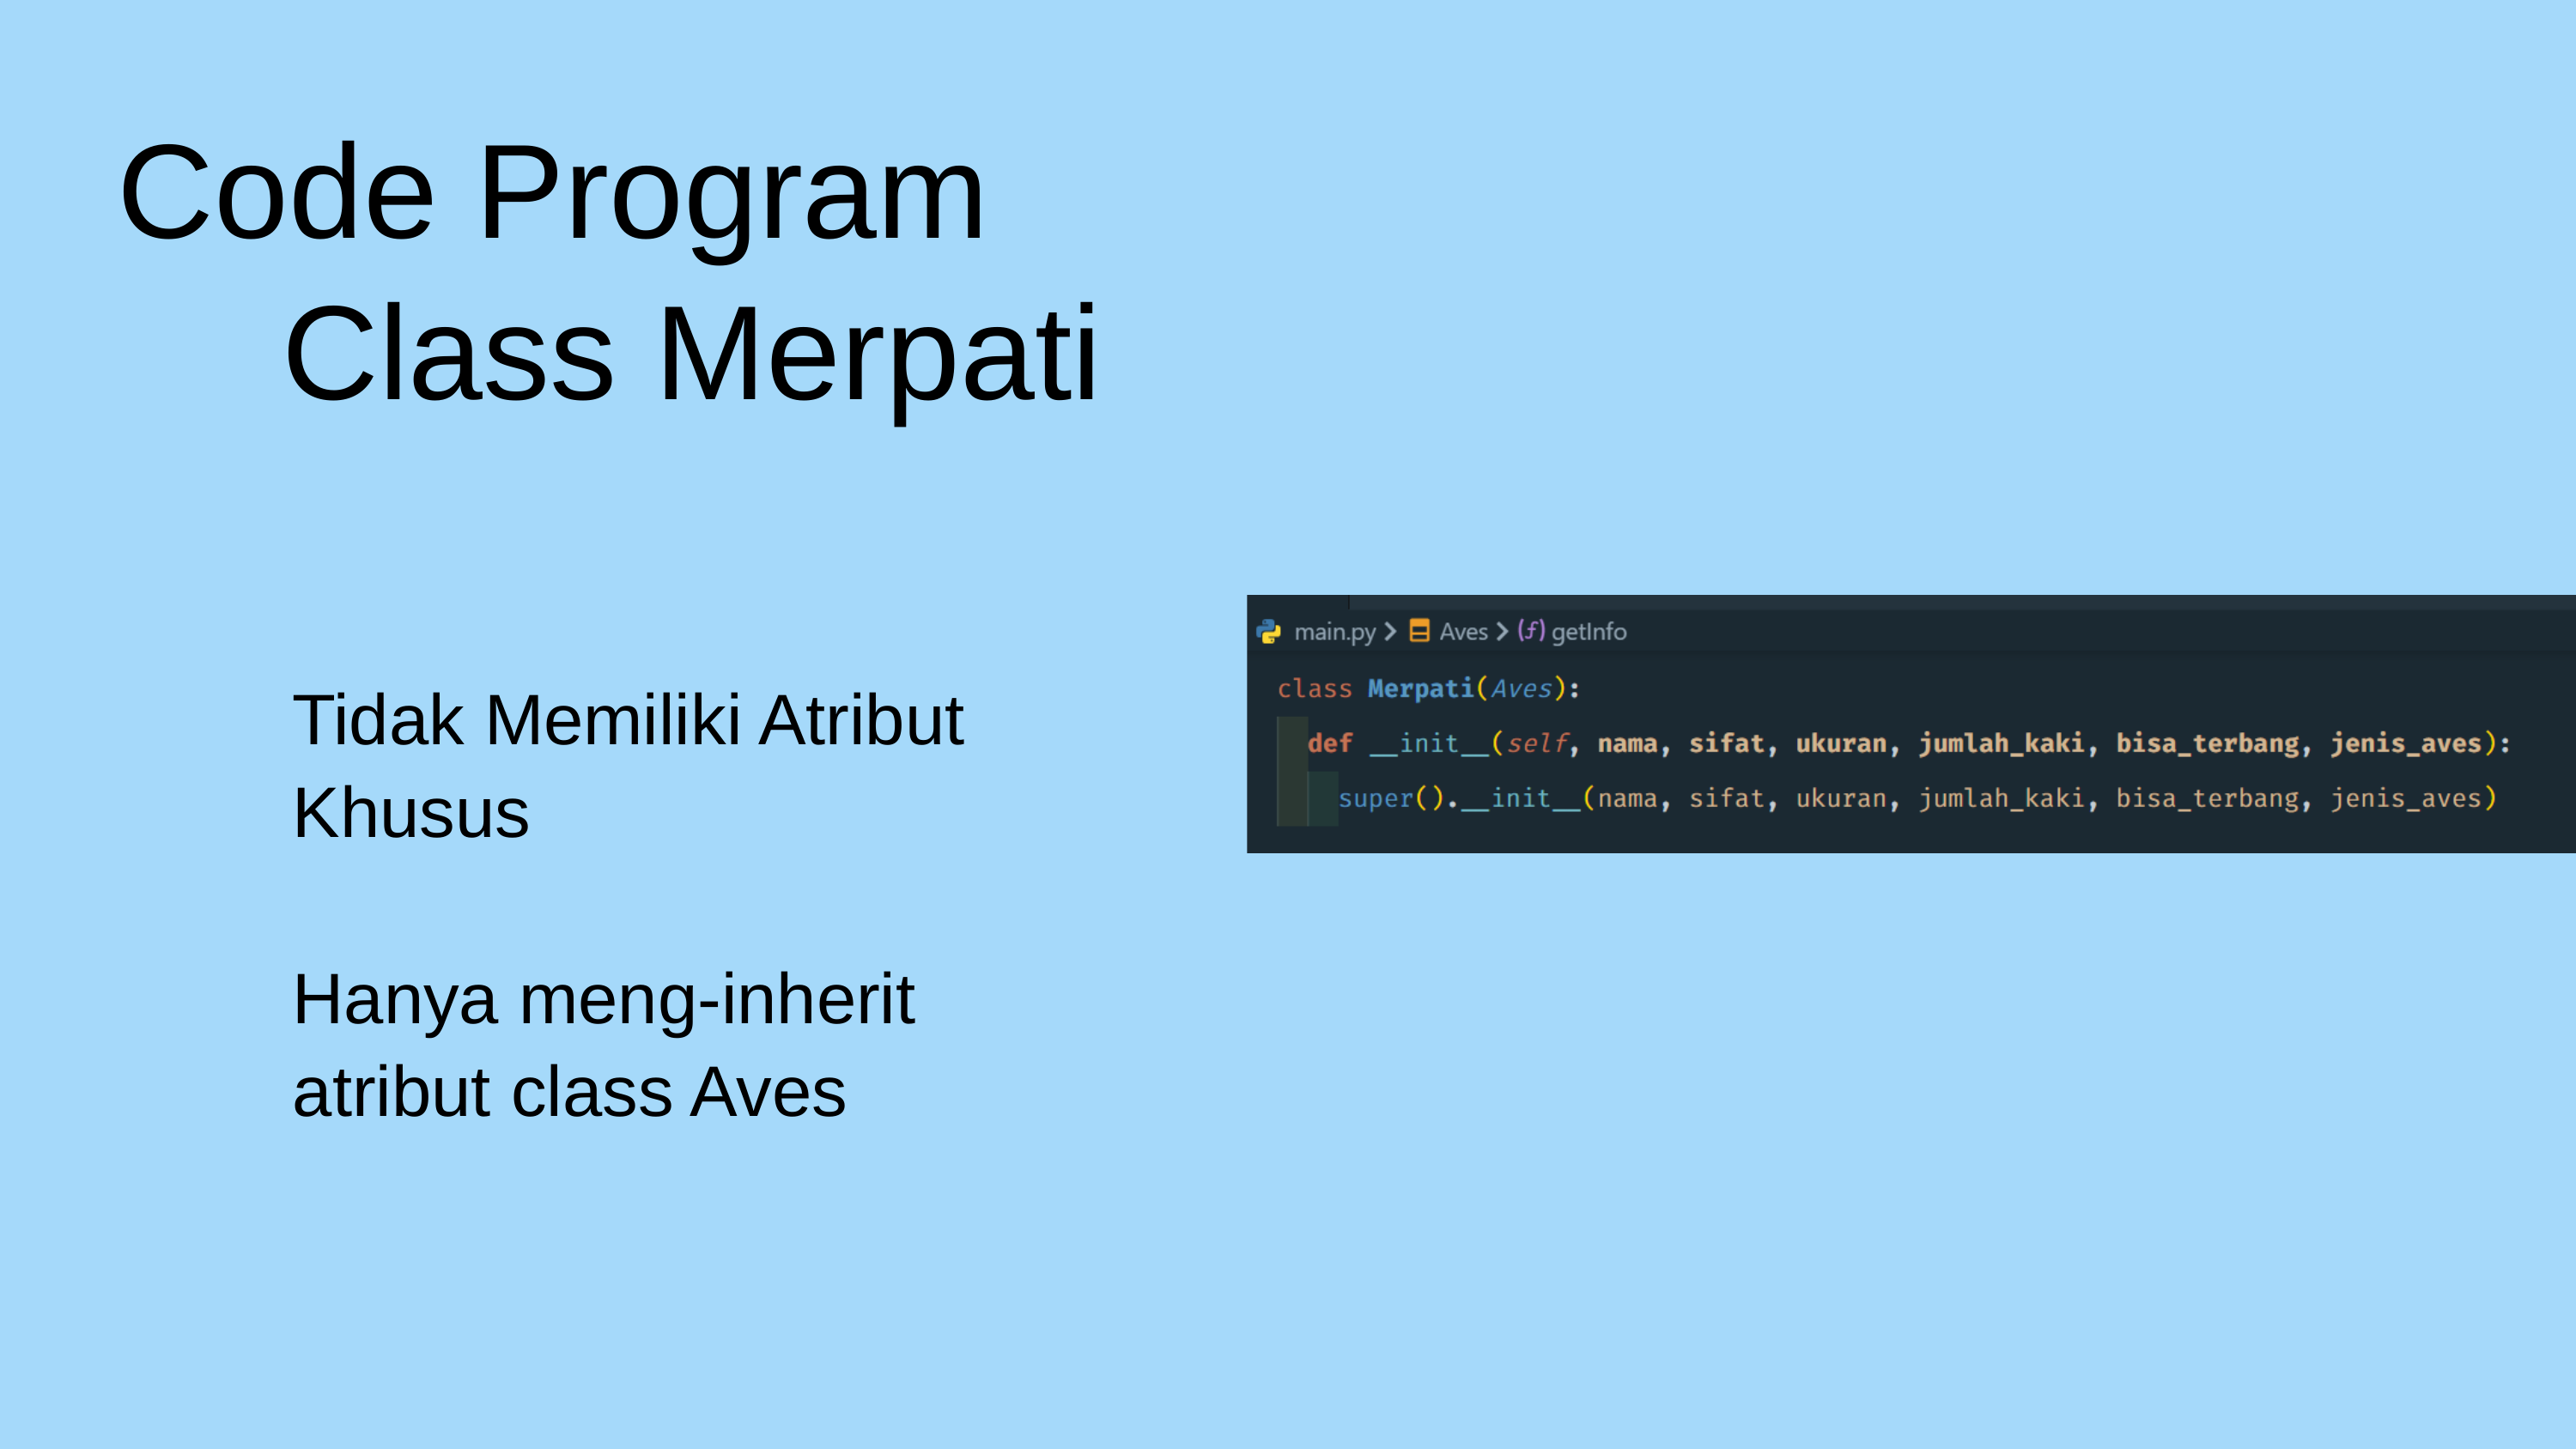

Code Program
Class Merpati

Tidak Memiliki Atribut Khusus

Hanya meng-inherit atribut class Aves